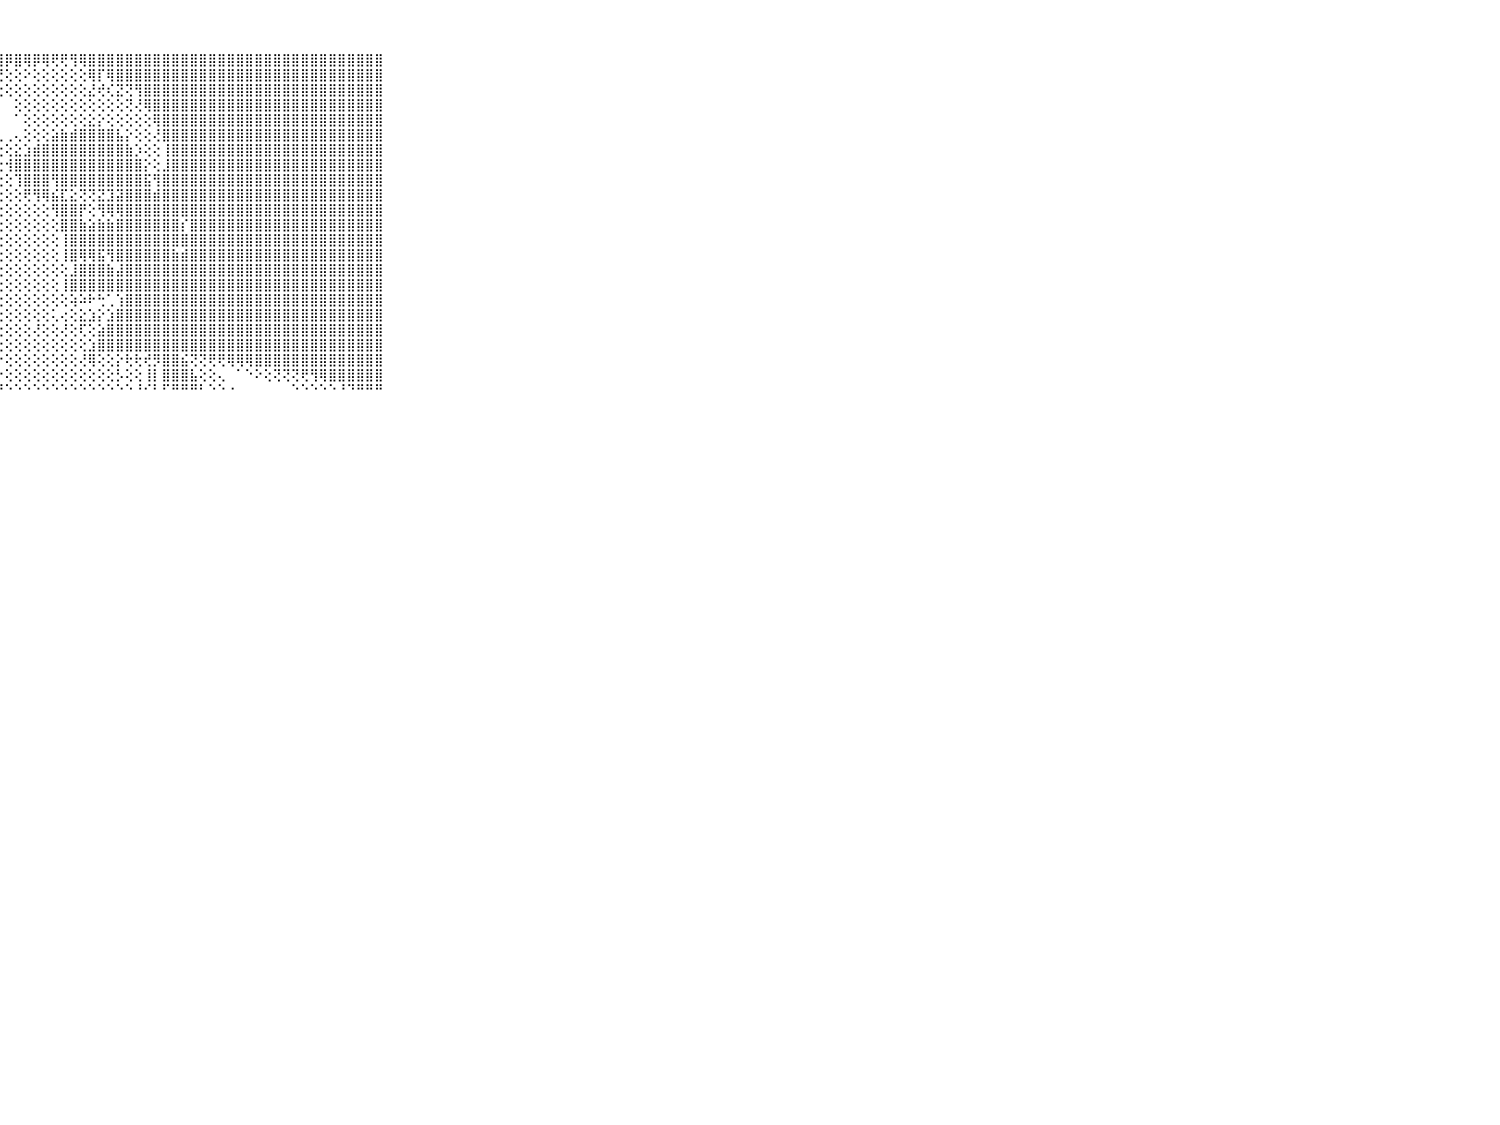

⠀⠀⠀⠀⠀⠀⠀⠀⠀⠀⠀⣿⣿⣿⣿⣿⣿⣿⣿⣿⣿⣿⣿⣿⣿⣿⣿⣿⡿⣿⢿⡿⢿⢟⢟⢻⢿⣿⣿⣿⣿⣿⣿⣿⣿⣿⣿⣿⣿⣿⣿⣿⣿⣿⣿⣿⣿⣿⣿⣿⣿⣿⣿⣿⣿⣿⣿⣿⣿⠀⠀⠀⠀⠀⠀⠀⠀⠀⠀⠀⠀
⠀⠀⠀⠀⠀⠀⠀⠀⠀⠀⠀⣿⣿⣿⣿⣿⣿⣿⣿⣿⣿⣿⣟⣿⡿⢱⢏⢝⢕⢕⠕⢕⢕⢕⢕⢕⢕⢿⡏⢿⣿⣿⣿⣿⣿⣿⣿⣿⣿⣿⣿⣿⣿⣿⣿⣿⣿⣿⣿⣿⣿⣿⣿⣿⣿⣿⣿⣿⣿⠀⠀⠀⠀⠀⠀⠀⠀⠀⠀⠀⠀
⠀⠀⠀⠀⠀⠀⠀⠀⠀⠀⠀⣿⣿⣿⣿⣿⣿⣿⣿⣿⣿⣿⡾⢟⢕⢕⢵⢕⢕⢕⢕⢕⢕⢕⢕⢕⢕⣜⢞⢎⣝⢝⢻⣿⣿⣿⣿⣿⣿⣿⣿⣿⣿⣿⣿⣿⣿⣿⣿⣿⣿⣿⣿⣿⣿⣿⣿⣿⣿⠀⠀⠀⠀⠀⠀⠀⠀⠀⠀⠀⠀
⠀⠀⠀⠀⠀⠀⠀⠀⠀⠀⠀⣿⣿⣿⣿⣿⣿⣿⣿⣻⢝⢝⠕⠕⠕⢅⢅⠁⠀⢕⢕⢕⢕⢕⢕⢕⢕⢕⢕⢕⢕⢝⢜⢿⣿⣿⣿⣿⣿⣿⣿⣿⣿⣿⣿⣿⣿⣿⣿⣿⣿⣿⣿⣿⣿⣿⣿⣿⣿⠀⠀⠀⠀⠀⠀⠀⠀⠀⠀⠀⠀
⠀⠀⠀⠀⠀⠀⠀⠀⠀⠀⠀⣿⣿⣿⣿⣿⣿⣿⣯⢕⢕⠕⠐⠐⠁⠁⠀⠀⠀⠁⢕⢕⢕⢕⢕⢕⢕⣕⡕⢕⢕⢕⢕⢕⢿⣿⣿⣿⣿⣿⣿⣿⣿⣿⣿⣿⣿⣿⣿⣿⣿⣿⣿⣿⣿⣿⣿⣿⣿⠀⠀⠀⠀⠀⠀⠀⠀⠀⠀⠀⠀
⠀⠀⠀⠀⠀⠀⠀⠀⠀⠀⠀⣿⣿⣿⣿⣿⣿⣿⡟⢇⢕⢔⢕⢔⠀⢕⢀⢀⢀⢄⢕⢕⢕⣵⣷⣾⣿⣿⣿⣿⣧⡕⢕⢕⢜⣿⣿⣿⣿⣿⣿⣿⣿⣿⣿⣿⣿⣿⣿⣿⣿⣿⣿⣿⣿⣿⣿⣿⣿⠀⠀⠀⠀⠀⠀⠀⠀⠀⠀⠀⠀
⠀⠀⠀⠀⠀⠀⠀⠀⠀⠀⠀⣿⣿⣿⣿⣿⣿⢇⢕⢕⢕⢕⢕⢕⢔⢕⢕⢕⢕⣕⣱⣾⣿⣿⣿⣿⣿⣿⣿⣿⣿⣷⡱⢕⢕⢸⣿⣿⣿⣿⣿⣿⣿⣿⣿⣿⣿⣿⣿⣿⣿⣿⣿⣿⣿⣿⣿⣿⣿⠀⠀⠀⠀⠀⠀⠀⠀⠀⠀⠀⠀
⠀⠀⠀⠀⠀⠀⠀⠀⠀⠀⠀⣿⣿⣿⣿⣿⡏⢇⢕⢕⢕⢕⢕⢕⢕⢕⢕⢕⢺⣿⣿⣿⣿⣿⣿⣿⣿⣿⣿⣿⣿⣿⣿⡕⢕⣸⣿⣿⣿⣿⣿⣿⣿⣿⣿⣿⣿⣿⣿⣿⣿⣿⣿⣿⣿⣿⣿⣿⣿⠀⠀⠀⠀⠀⠀⠀⠀⠀⠀⠀⠀
⠀⠀⠀⠀⠀⠀⠀⠀⠀⠀⠀⣿⣿⣿⣿⣿⣷⣇⢕⢕⢕⢕⢕⢕⢕⢕⢕⢕⢕⢹⣿⣿⣿⢻⣿⣿⣿⣿⣿⣿⣿⣿⣿⣯⢻⣿⣿⣿⣿⣿⣿⣿⣿⣿⣿⣿⣿⣿⣿⣿⣿⣿⣿⣿⣿⣿⣿⣿⣿⠀⠀⠀⠀⠀⠀⠀⠀⠀⠀⠀⠀
⠀⠀⠀⠀⠀⠀⠀⠀⠀⠀⠀⣿⣿⣿⣿⣿⣿⣿⡇⢕⢕⢕⢕⢕⢕⢕⢕⢕⢕⢕⢟⢻⢿⣮⣏⣕⢝⢝⣝⣹⣽⣿⣿⣿⣾⣿⣿⣿⣿⣿⣿⣿⣿⣿⣿⣿⣿⣿⣿⣿⣿⣿⣿⣿⣿⣿⣿⣿⣿⠀⠀⠀⠀⠀⠀⠀⠀⠀⠀⠀⠀
⠀⠀⠀⠀⠀⠀⠀⠀⠀⠀⠀⣿⣿⣿⣿⣿⣿⣿⣧⢕⢕⢕⢕⢕⢕⢕⢕⢕⢕⢕⢕⢕⢕⢻⣿⣿⡟⢕⢻⢿⢿⣿⣿⣿⣿⣿⣿⣿⣿⣿⣿⣿⣿⣿⣿⣿⣿⣿⣿⣿⣿⣿⣿⣿⣿⣿⣿⣿⣿⠀⠀⠀⠀⠀⠀⠀⠀⠀⠀⠀⠀
⠀⠀⠀⠀⠀⠀⠀⠀⠀⠀⠀⣿⣿⣿⣿⣿⣿⣿⣿⡇⢕⢕⢕⢕⢕⢕⢕⢕⢕⢕⢕⢕⢕⢕⣿⣿⣷⣵⣷⣷⣿⣿⣿⣿⣿⣿⣿⡎⣿⣿⣿⣿⣿⣿⣿⣿⣿⣿⣿⣿⣿⣿⣿⣿⣿⣿⣿⣿⣿⠀⠀⠀⠀⠀⠀⠀⠀⠀⠀⠀⠀
⠀⠀⠀⠀⠀⠀⠀⠀⠀⠀⠀⣿⣿⣿⣿⣿⣿⣿⣿⣷⡕⢕⢕⢕⢕⢕⢕⢕⢕⢕⢕⢕⢕⢕⢸⣿⣿⣿⣿⣿⣿⣿⣿⣿⣿⣿⣿⣿⣿⣿⣿⣿⣿⣿⣿⣿⣿⣿⣿⣿⣿⣿⣿⣿⣿⣿⣿⣿⣿⠀⠀⠀⠀⠀⠀⠀⠀⠀⠀⠀⠀
⠀⠀⠀⠀⠀⠀⠀⠀⠀⠀⠀⣿⣿⣿⣿⣿⣿⣿⣿⣿⣧⡕⢕⢕⢕⢕⢕⢕⢕⢕⢕⢕⢕⢕⢸⣿⢿⢿⣯⢻⣿⣿⣿⣿⣿⣿⣷⣾⣿⣿⣿⣿⣿⣿⣿⣿⣿⣿⣿⣿⣿⣿⣿⣿⣿⣿⣿⣿⣿⠀⠀⠀⠀⠀⠀⠀⠀⠀⠀⠀⠀
⠀⠀⠀⠀⠀⠀⠀⠀⠀⠀⠀⣿⣿⣿⣿⣿⣿⣿⣿⣿⡟⢕⢕⢕⢕⢕⢕⢕⢕⢕⢕⢕⢕⢕⢕⣸⣿⣿⣿⣷⣼⣿⣿⣿⣿⣿⣿⣿⣿⣿⣿⣿⣿⣿⣿⣿⣿⣿⣿⣿⣿⣿⣿⣿⣿⣿⣿⣿⣿⠀⠀⠀⠀⠀⠀⠀⠀⠀⠀⠀⠀
⠀⠀⠀⠀⠀⠀⠀⠀⠀⠀⠀⣿⣿⣿⣿⣿⣿⣿⣿⣿⣧⢕⢕⢕⢕⢕⢕⢕⢕⢕⢕⢕⢕⢕⢸⣿⣿⣿⣿⣿⣿⣿⣿⣿⣿⣿⣿⣿⣿⣿⣿⣿⣿⣿⣿⣿⣿⣿⣿⣿⣿⣿⣿⣿⣿⣿⣿⣿⣿⠀⠀⠀⠀⠀⠀⠀⠀⠀⠀⠀⠀
⠀⠀⠀⠀⠀⠀⠀⠀⠀⠀⠀⣿⣿⣿⣿⣿⣿⣿⣿⣿⣿⣷⡕⡕⢕⢕⢕⢕⢕⢕⢕⢕⢕⢕⢕⢵⠵⠗⢓⢁⢱⣿⣿⣿⣿⣿⣿⣿⣿⣿⣿⣿⣿⣿⣿⣿⣿⣿⣿⣿⣿⣿⣿⣿⣿⣿⣿⣿⣿⠀⠀⠀⠀⠀⠀⠀⠀⠀⠀⠀⠀
⠀⠀⠀⠀⠀⠀⠀⠀⠀⠀⠀⣿⣿⣿⣿⣿⣿⣿⣿⣿⣿⣿⣷⣕⡕⢕⢕⢕⢕⢕⢕⢕⢕⢅⢔⢕⣕⣱⡕⣱⣿⣿⣿⣿⣿⣿⣿⣿⣿⣿⣿⣿⣿⣿⣿⣿⣿⣿⣿⣿⣿⣿⣿⣿⣿⣿⣿⣿⣿⠀⠀⠀⠀⠀⠀⠀⠀⠀⠀⠀⠀
⠀⠀⠀⠀⠀⠀⠀⠀⠀⠀⠀⣿⣿⣿⣿⣿⣿⣿⣿⣿⣿⣿⣿⣿⣿⣿⡕⢕⢕⢕⢕⢜⢕⢕⢜⢕⢏⢕⣵⣿⣿⣿⣿⣿⣿⣿⣿⣿⣿⣿⣿⣿⣿⣿⣿⣿⣿⣿⣿⣿⣿⣿⣿⣿⣿⣿⣿⣿⣿⠀⠀⠀⠀⠀⠀⠀⠀⠀⠀⠀⠀
⠀⠀⠀⠀⠀⠀⠀⠀⠀⠀⠀⣿⣿⣿⣿⣿⣿⣿⣿⣿⣿⣿⣿⣿⣿⡟⢳⢕⢕⢕⢕⢕⢕⢕⢕⢕⢕⣱⣿⣿⣿⣿⣿⣿⣿⣿⣿⣿⣿⣿⣿⣿⣿⣿⣿⣿⣿⣿⣿⣿⣿⣿⣿⣿⣿⣿⣿⣿⣿⠀⠀⠀⠀⠀⠀⠀⠀⠀⠀⠀⠀
⠀⠀⠀⠀⠀⠀⠀⠀⠀⠀⠀⣿⣿⣿⣿⣿⣿⣿⣿⣿⣿⣿⣿⡿⢏⠕⢸⡕⢕⢕⢕⢕⢕⢕⢕⢕⢜⢿⢕⢕⡕⢗⢗⢞⡻⣿⣿⣮⢝⢝⢟⢟⢿⢿⢿⣿⣿⣿⣿⣿⣿⣿⣿⣿⣿⣿⣿⣿⣿⠀⠀⠀⠀⠀⠀⠀⠀⠀⠀⠀⠀
⠀⠀⠀⠀⠀⠀⠀⠀⠀⠀⠀⣿⣿⣿⣿⣿⣿⣿⣿⣿⣿⣿⢏⠕⠁⠀⠁⡕⢕⢕⢕⢕⢕⢕⢕⢕⢕⢕⢕⢕⡣⢕⢕⢸⡇⣿⣿⣿⣧⢕⢕⢄⠀⠁⠑⠕⢕⢝⢝⢝⢟⢻⢿⣿⣿⣿⣿⣿⣿⠀⠀⠀⠀⠀⠀⠀⠀⠀⠀⠀⠀
⠀⠀⠀⠀⠀⠀⠀⠀⠀⠀⠀⠛⠛⠛⠛⠛⠛⠛⠛⠛⠋⠑⠁⠀⠀⠀⠀⠘⠑⠑⠑⠑⠑⠑⠑⠑⠑⠑⠑⠑⠑⠑⠘⠊⠃⠋⠛⠛⠛⠃⠑⠑⠐⠀⠀⠀⠀⠀⠀⠑⠑⠑⠑⠑⠘⠙⠛⠛⠛⠀⠀⠀⠀⠀⠀⠀⠀⠀⠀⠀⠀